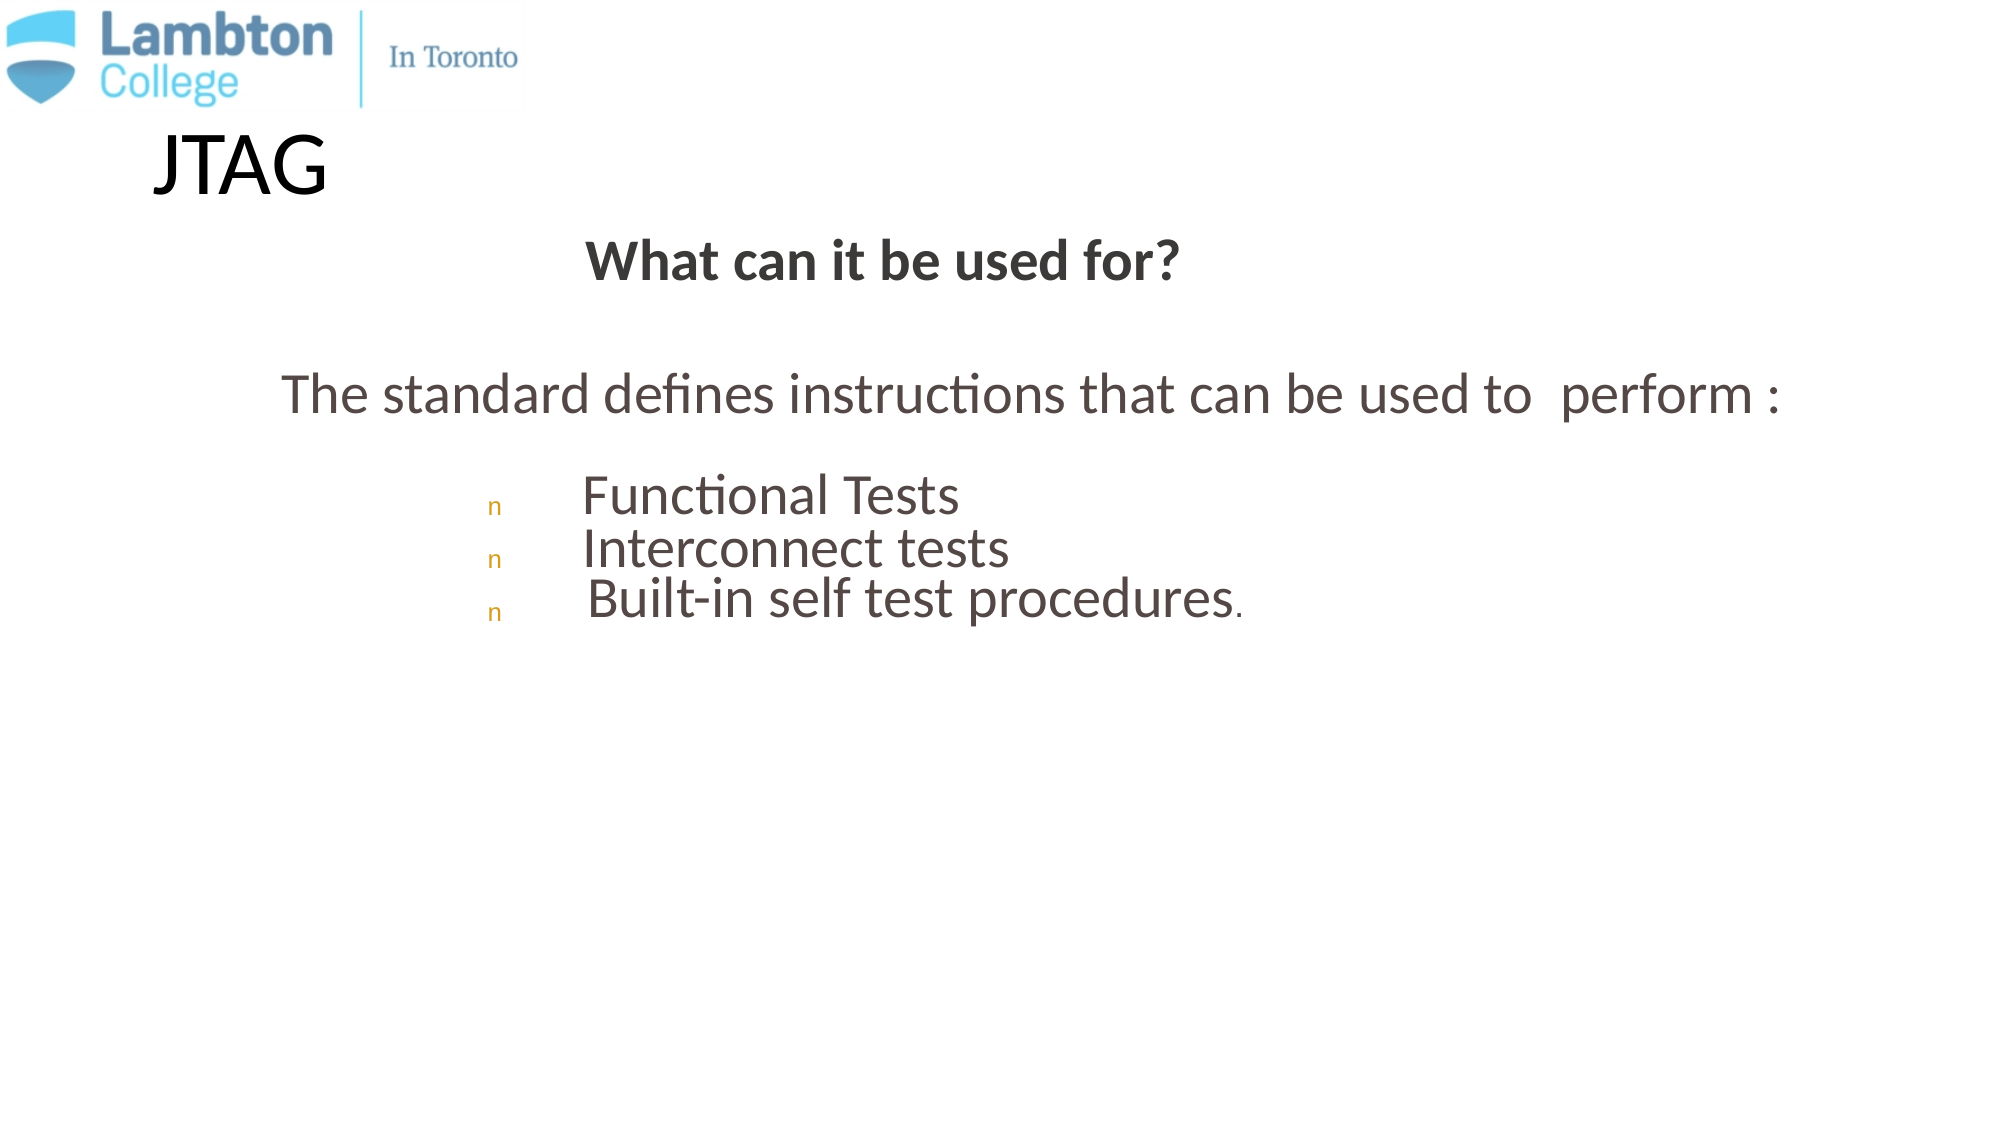

JTAG
What can it be used for?

The standard defines instructions that can be used to  perform :

Functional Tests
Interconnect tests

n

n

Built-in self test procedures.

n